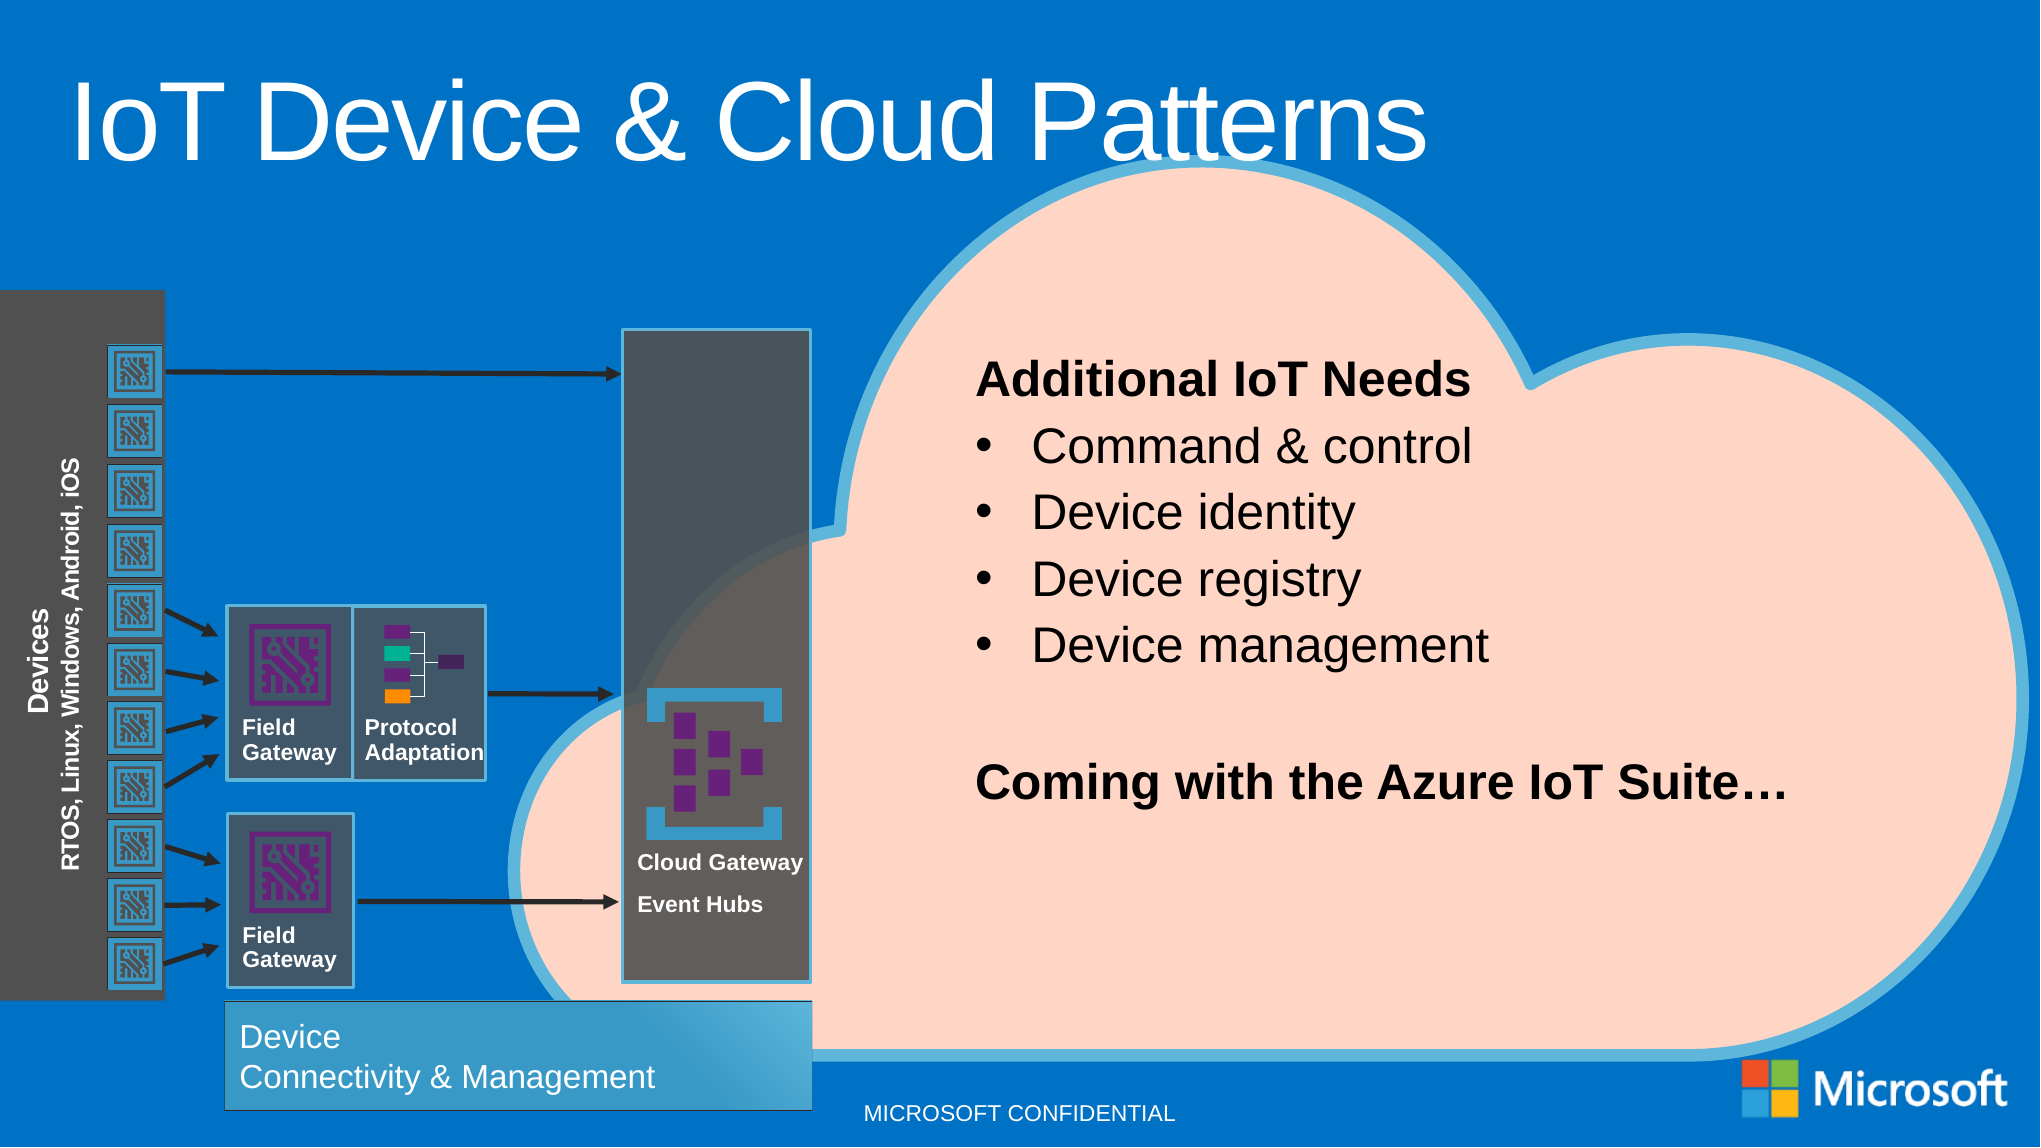

# IoT Device & Cloud Patterns

Cloud Gateway

Event Hubs

Additional IoT Needs
Command & control
Device identity
Device registry
Device management

Devices
RTOS, Linux, Windows, Android, iOS

Field Gateway

Protocol Adaptation

Coming with the Azure IoT Suite…
Field Gateway

Device
Connectivity & Management